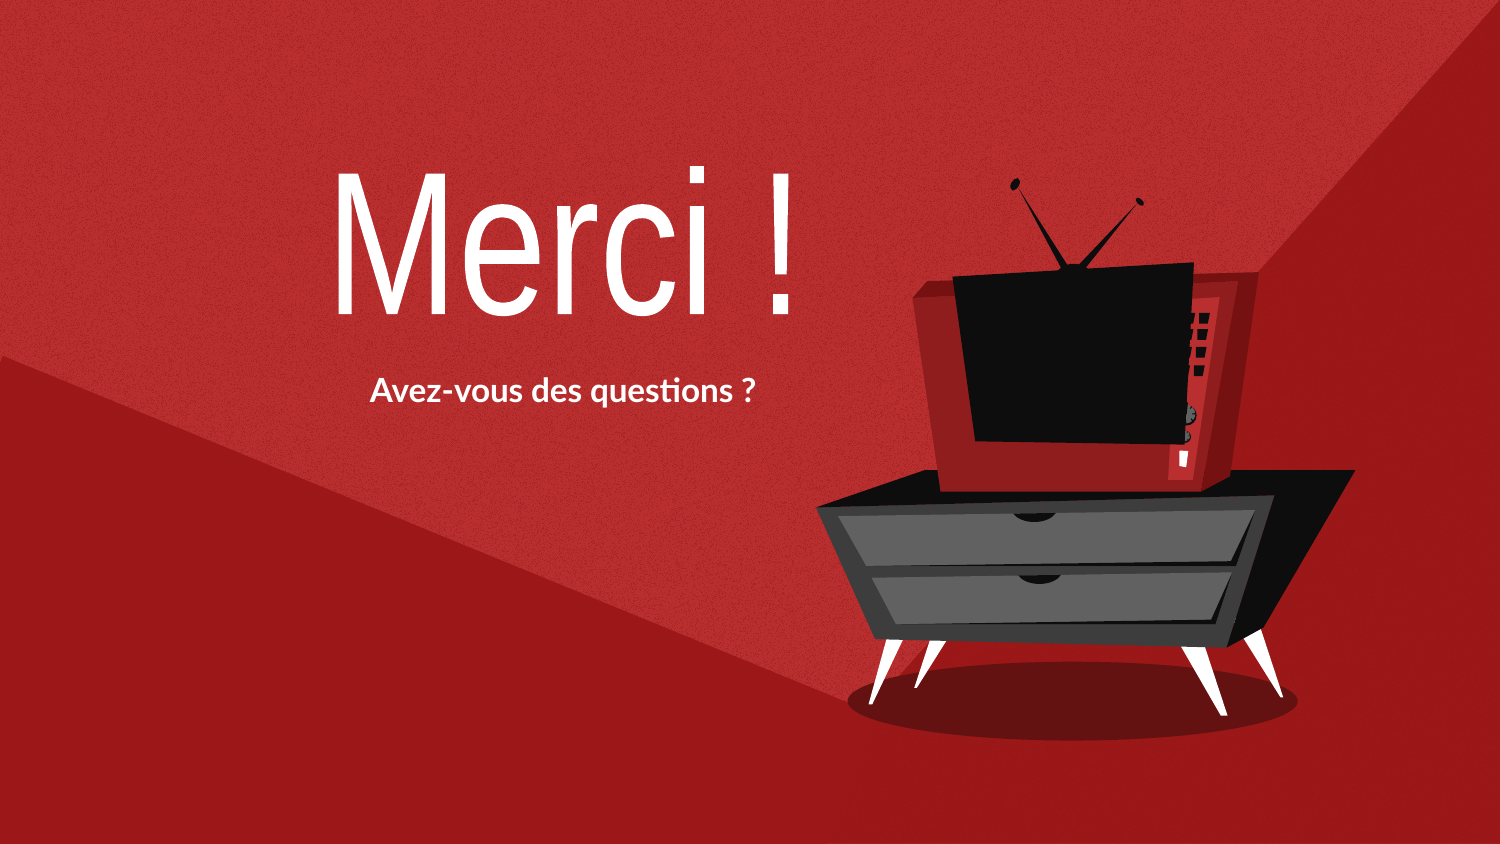

Merci !

#

Avez-vous des questions ?